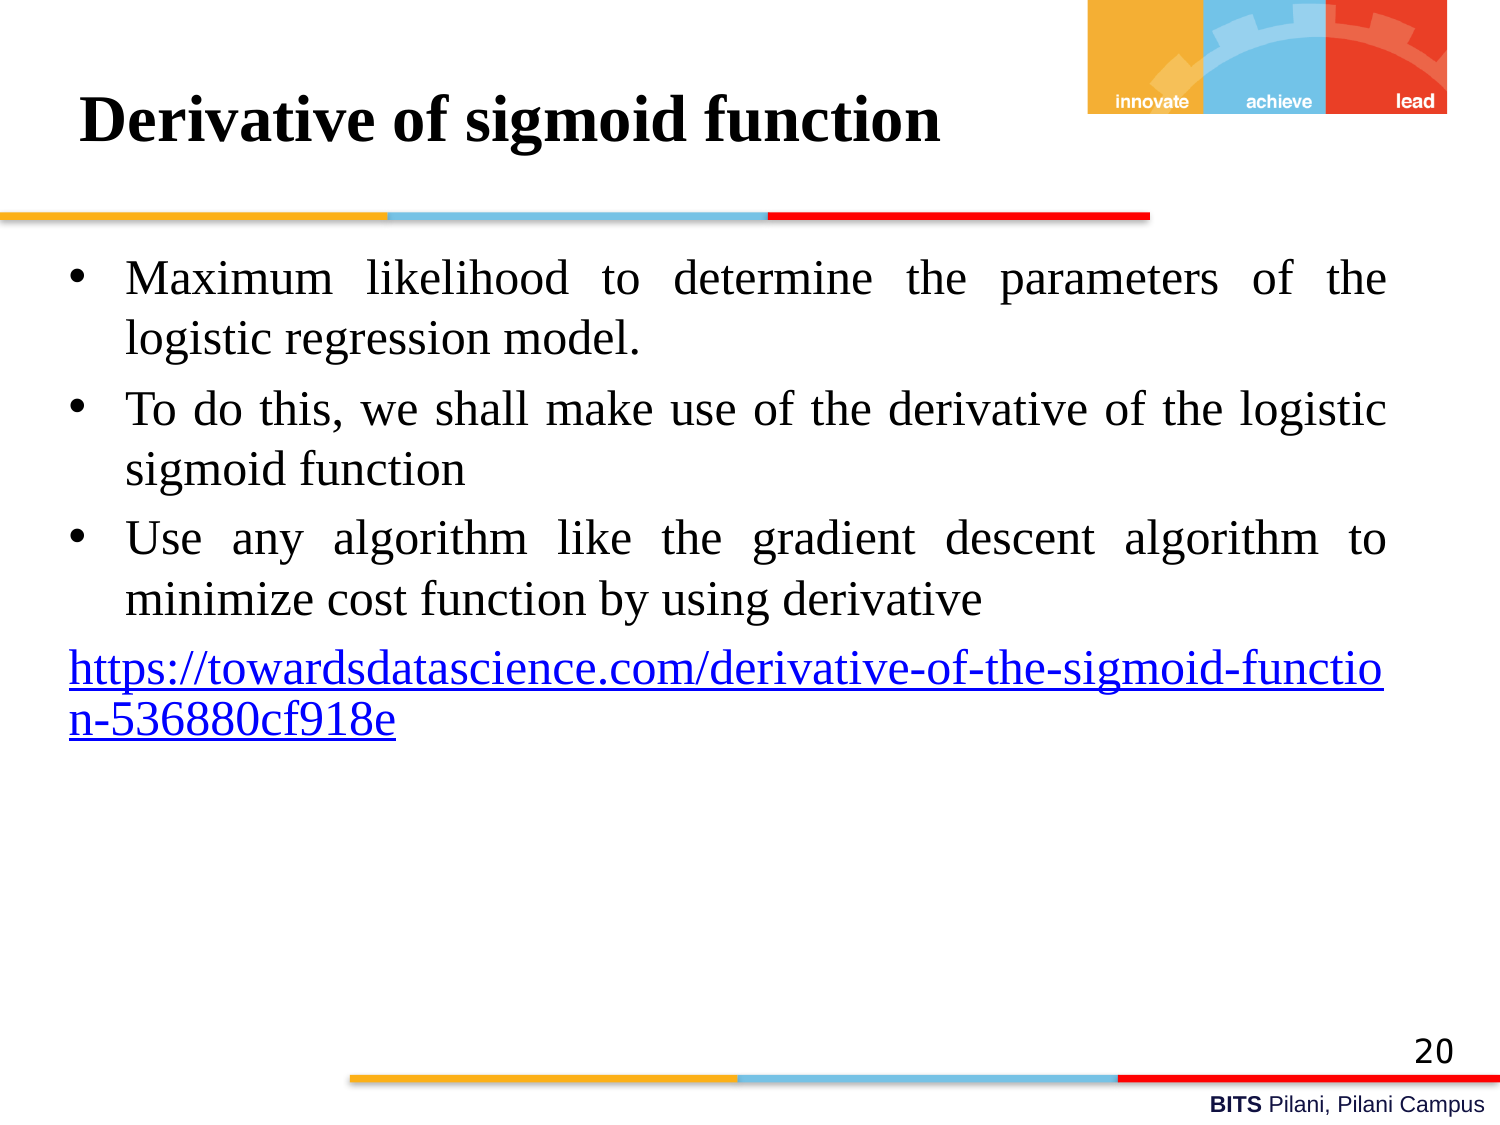

# Derivative of sigmoid function
Maximum likelihood to determine the parameters of the logistic regression model.
To do this, we shall make use of the derivative of the logistic sigmoid function
Use any algorithm like the gradient descent algorithm to minimize cost function by using derivative
https://towardsdatascience.com/derivative-of-the-sigmoid-function-536880cf918e

20